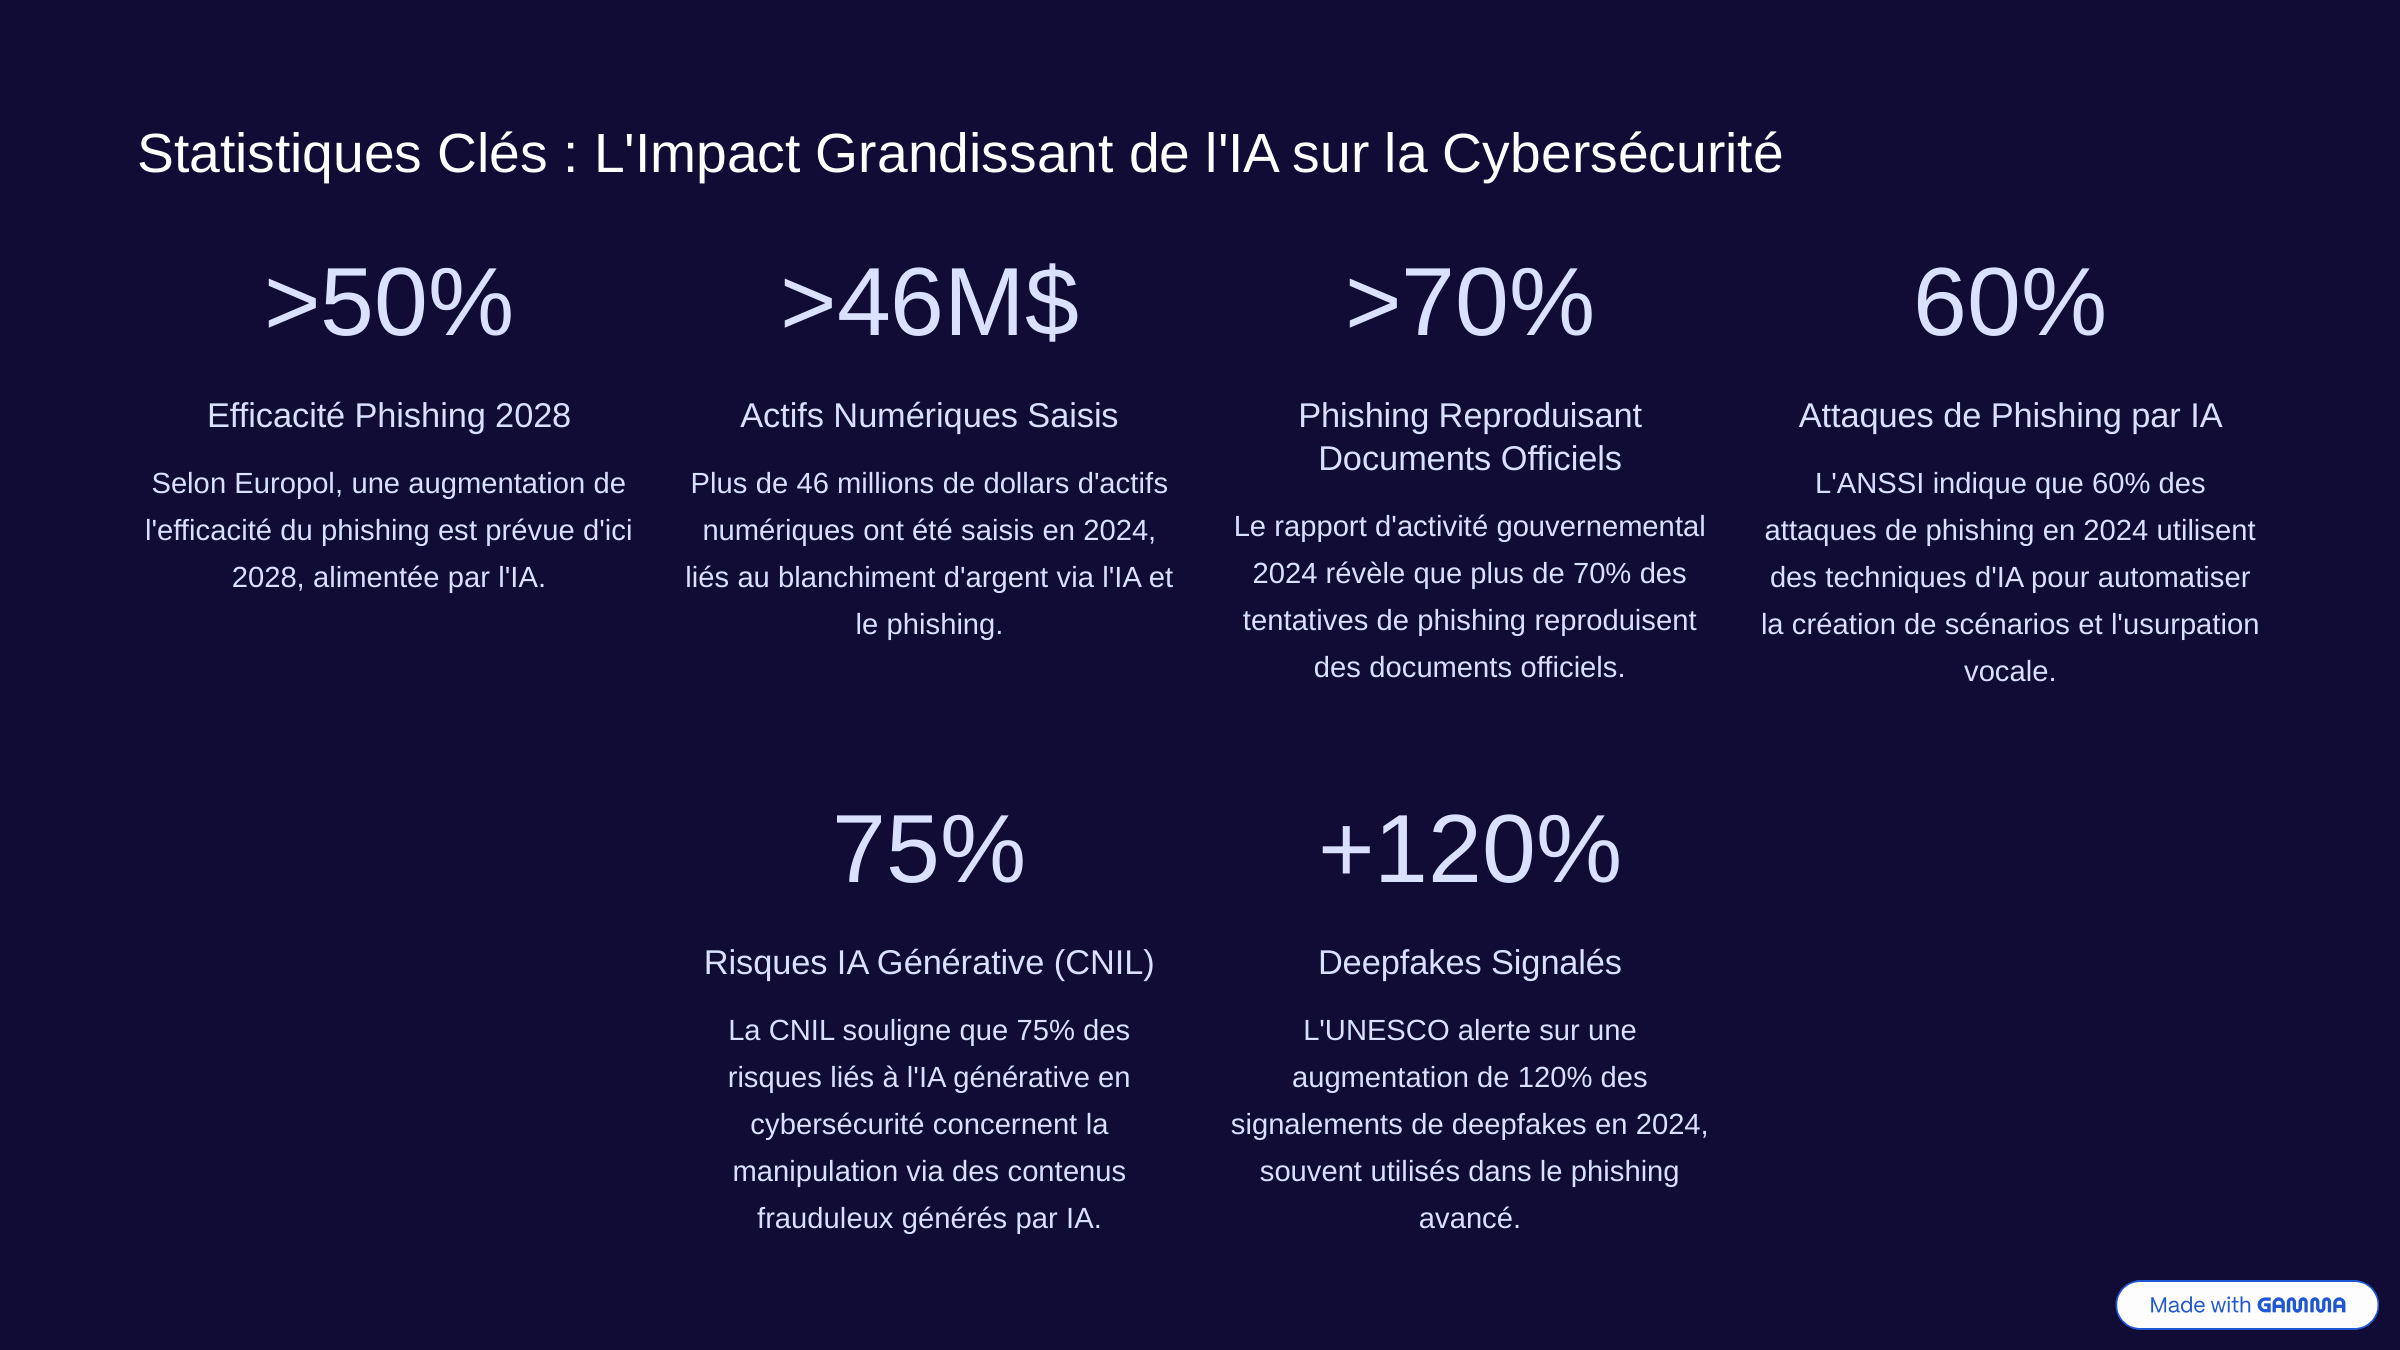

Statistiques Clés : L'Impact Grandissant de l'IA sur la Cybersécurité
>50%
>46M$
>70%
60%
Efficacité Phishing 2028
Actifs Numériques Saisis
Phishing Reproduisant Documents Officiels
Attaques de Phishing par IA
Selon Europol, une augmentation de l'efficacité du phishing est prévue d'ici 2028, alimentée par l'IA.
Plus de 46 millions de dollars d'actifs numériques ont été saisis en 2024, liés au blanchiment d'argent via l'IA et le phishing.
L'ANSSI indique que 60% des attaques de phishing en 2024 utilisent des techniques d'IA pour automatiser la création de scénarios et l'usurpation vocale.
Le rapport d'activité gouvernemental 2024 révèle que plus de 70% des tentatives de phishing reproduisent des documents officiels.
75%
+120%
Risques IA Générative (CNIL)
Deepfakes Signalés
La CNIL souligne que 75% des risques liés à l'IA générative en cybersécurité concernent la manipulation via des contenus frauduleux générés par IA.
L'UNESCO alerte sur une augmentation de 120% des signalements de deepfakes en 2024, souvent utilisés dans le phishing avancé.